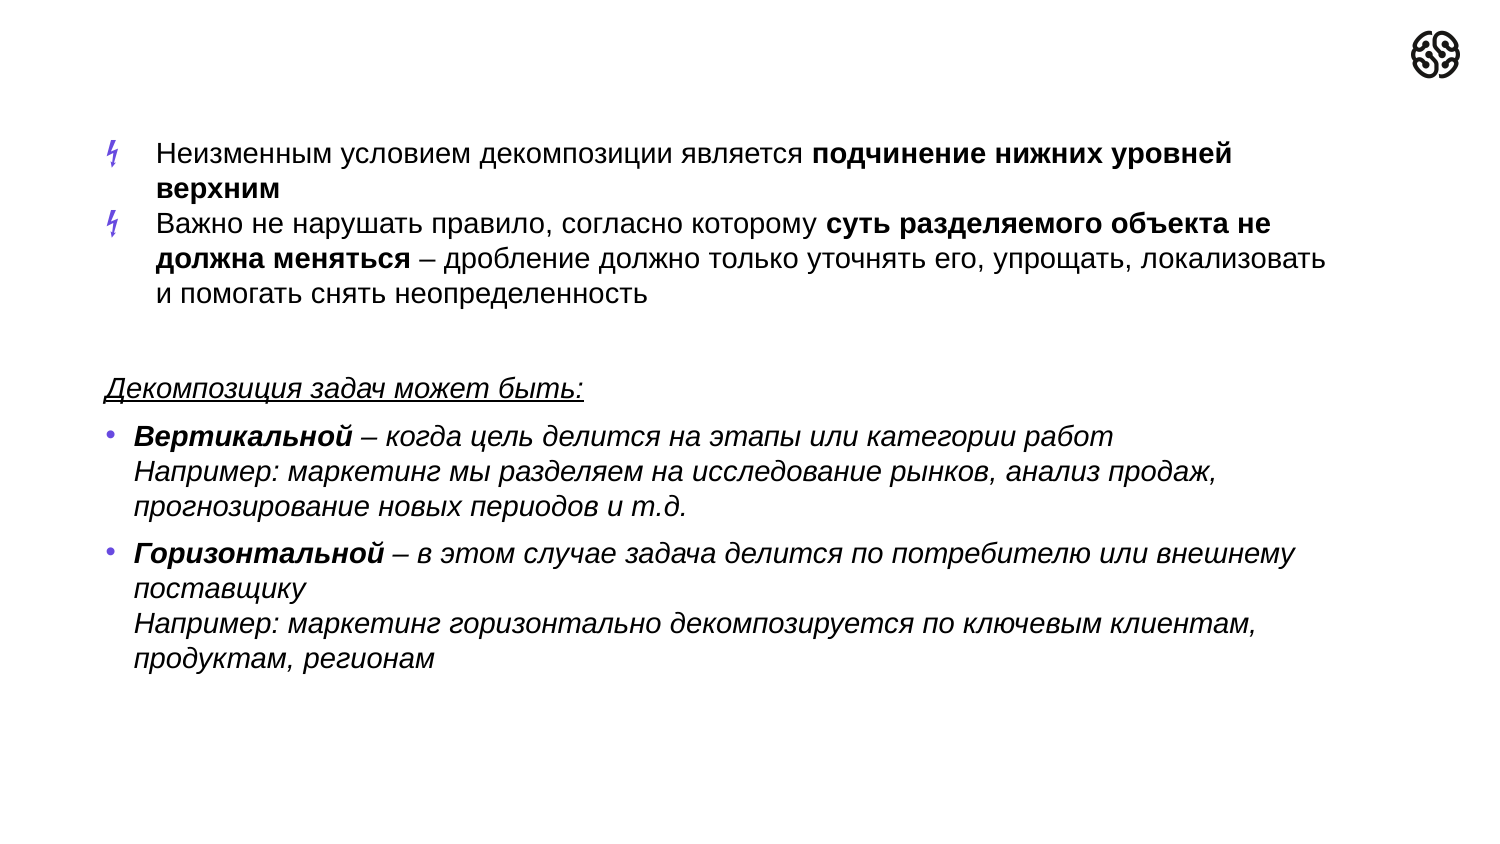

Неизменным условием декомпозиции является подчинение нижних уровней верхним
Важно не нарушать правило, согласно которому суть разделяемого объекта не должна меняться – дробление должно только уточнять его, упрощать, локализовать и помогать снять неопределенность

Декомпозиция задач может быть:
Вертикальной – когда цель делится на этапы или категории работ
Например: маркетинг мы разделяем на исследование рынков, анализ продаж, прогнозирование новых периодов и т.д.
Горизонтальной – в этом случае задача делится по потребителю или внешнему поставщику
Например: маркетинг горизонтально декомпозируется по ключевым клиентам, продуктам, регионам